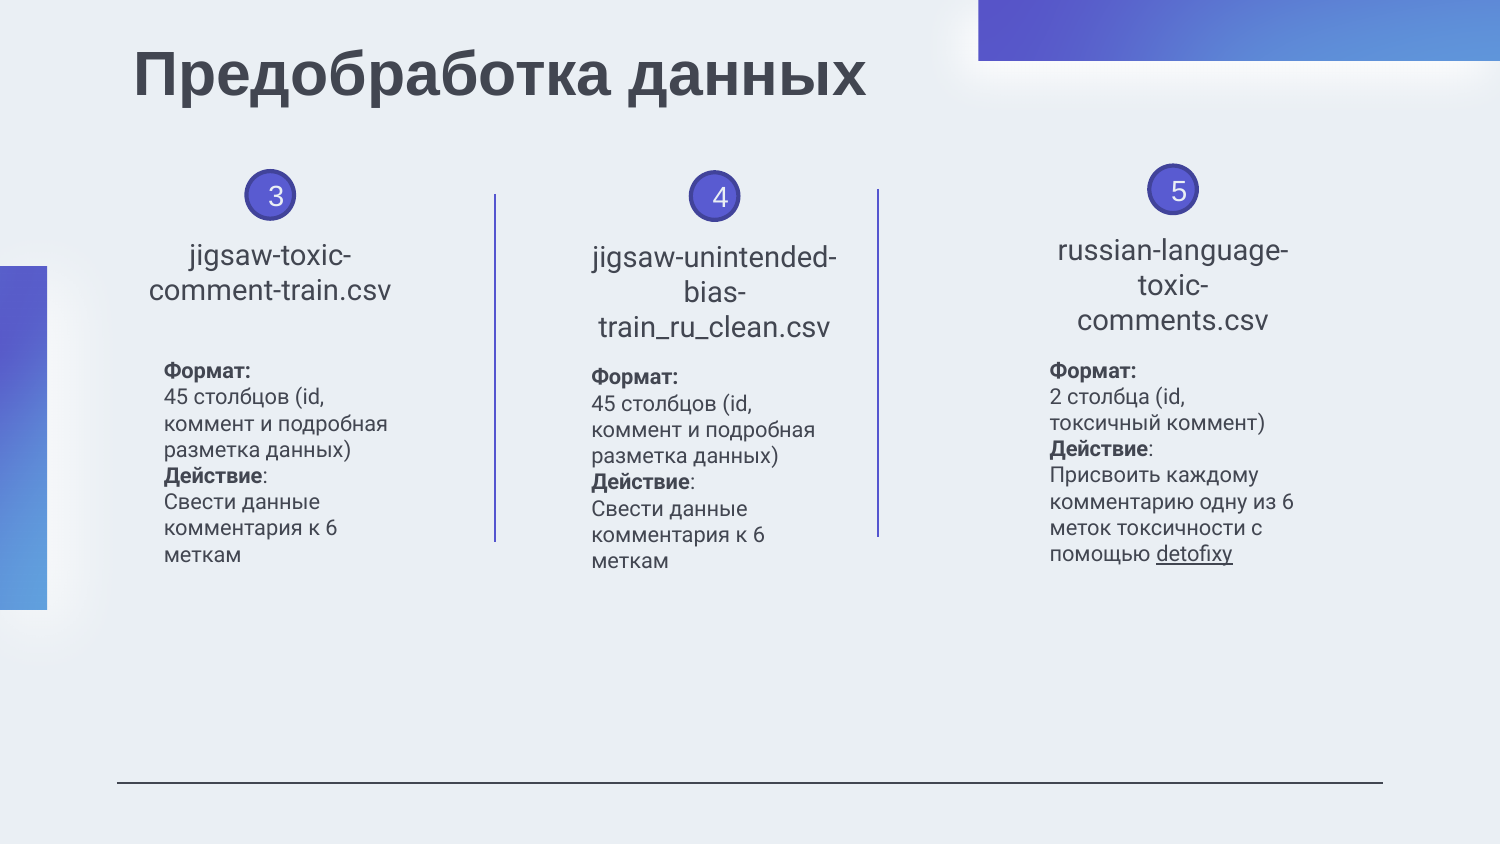

# Предобработка данных
1
5
1
1
3
4
russian-language-toxic-comments.csv
jigsaw-toxic-comment-train.csv
jigsaw-unintended-bias-train_ru_clean.csv
Формат:
2 столбца (id, токсичный коммент)
Действие:
Присвоить каждому комментарию одну из 6 меток токсичности с помощью detofixy
Формат:
45 столбцов (id, коммент и подробная разметка данных)
Действие:
Свести данные комментария к 6 меткам
Формат:
45 столбцов (id, коммент и подробная разметка данных)
Действие:
Свести данные комментария к 6 меткам